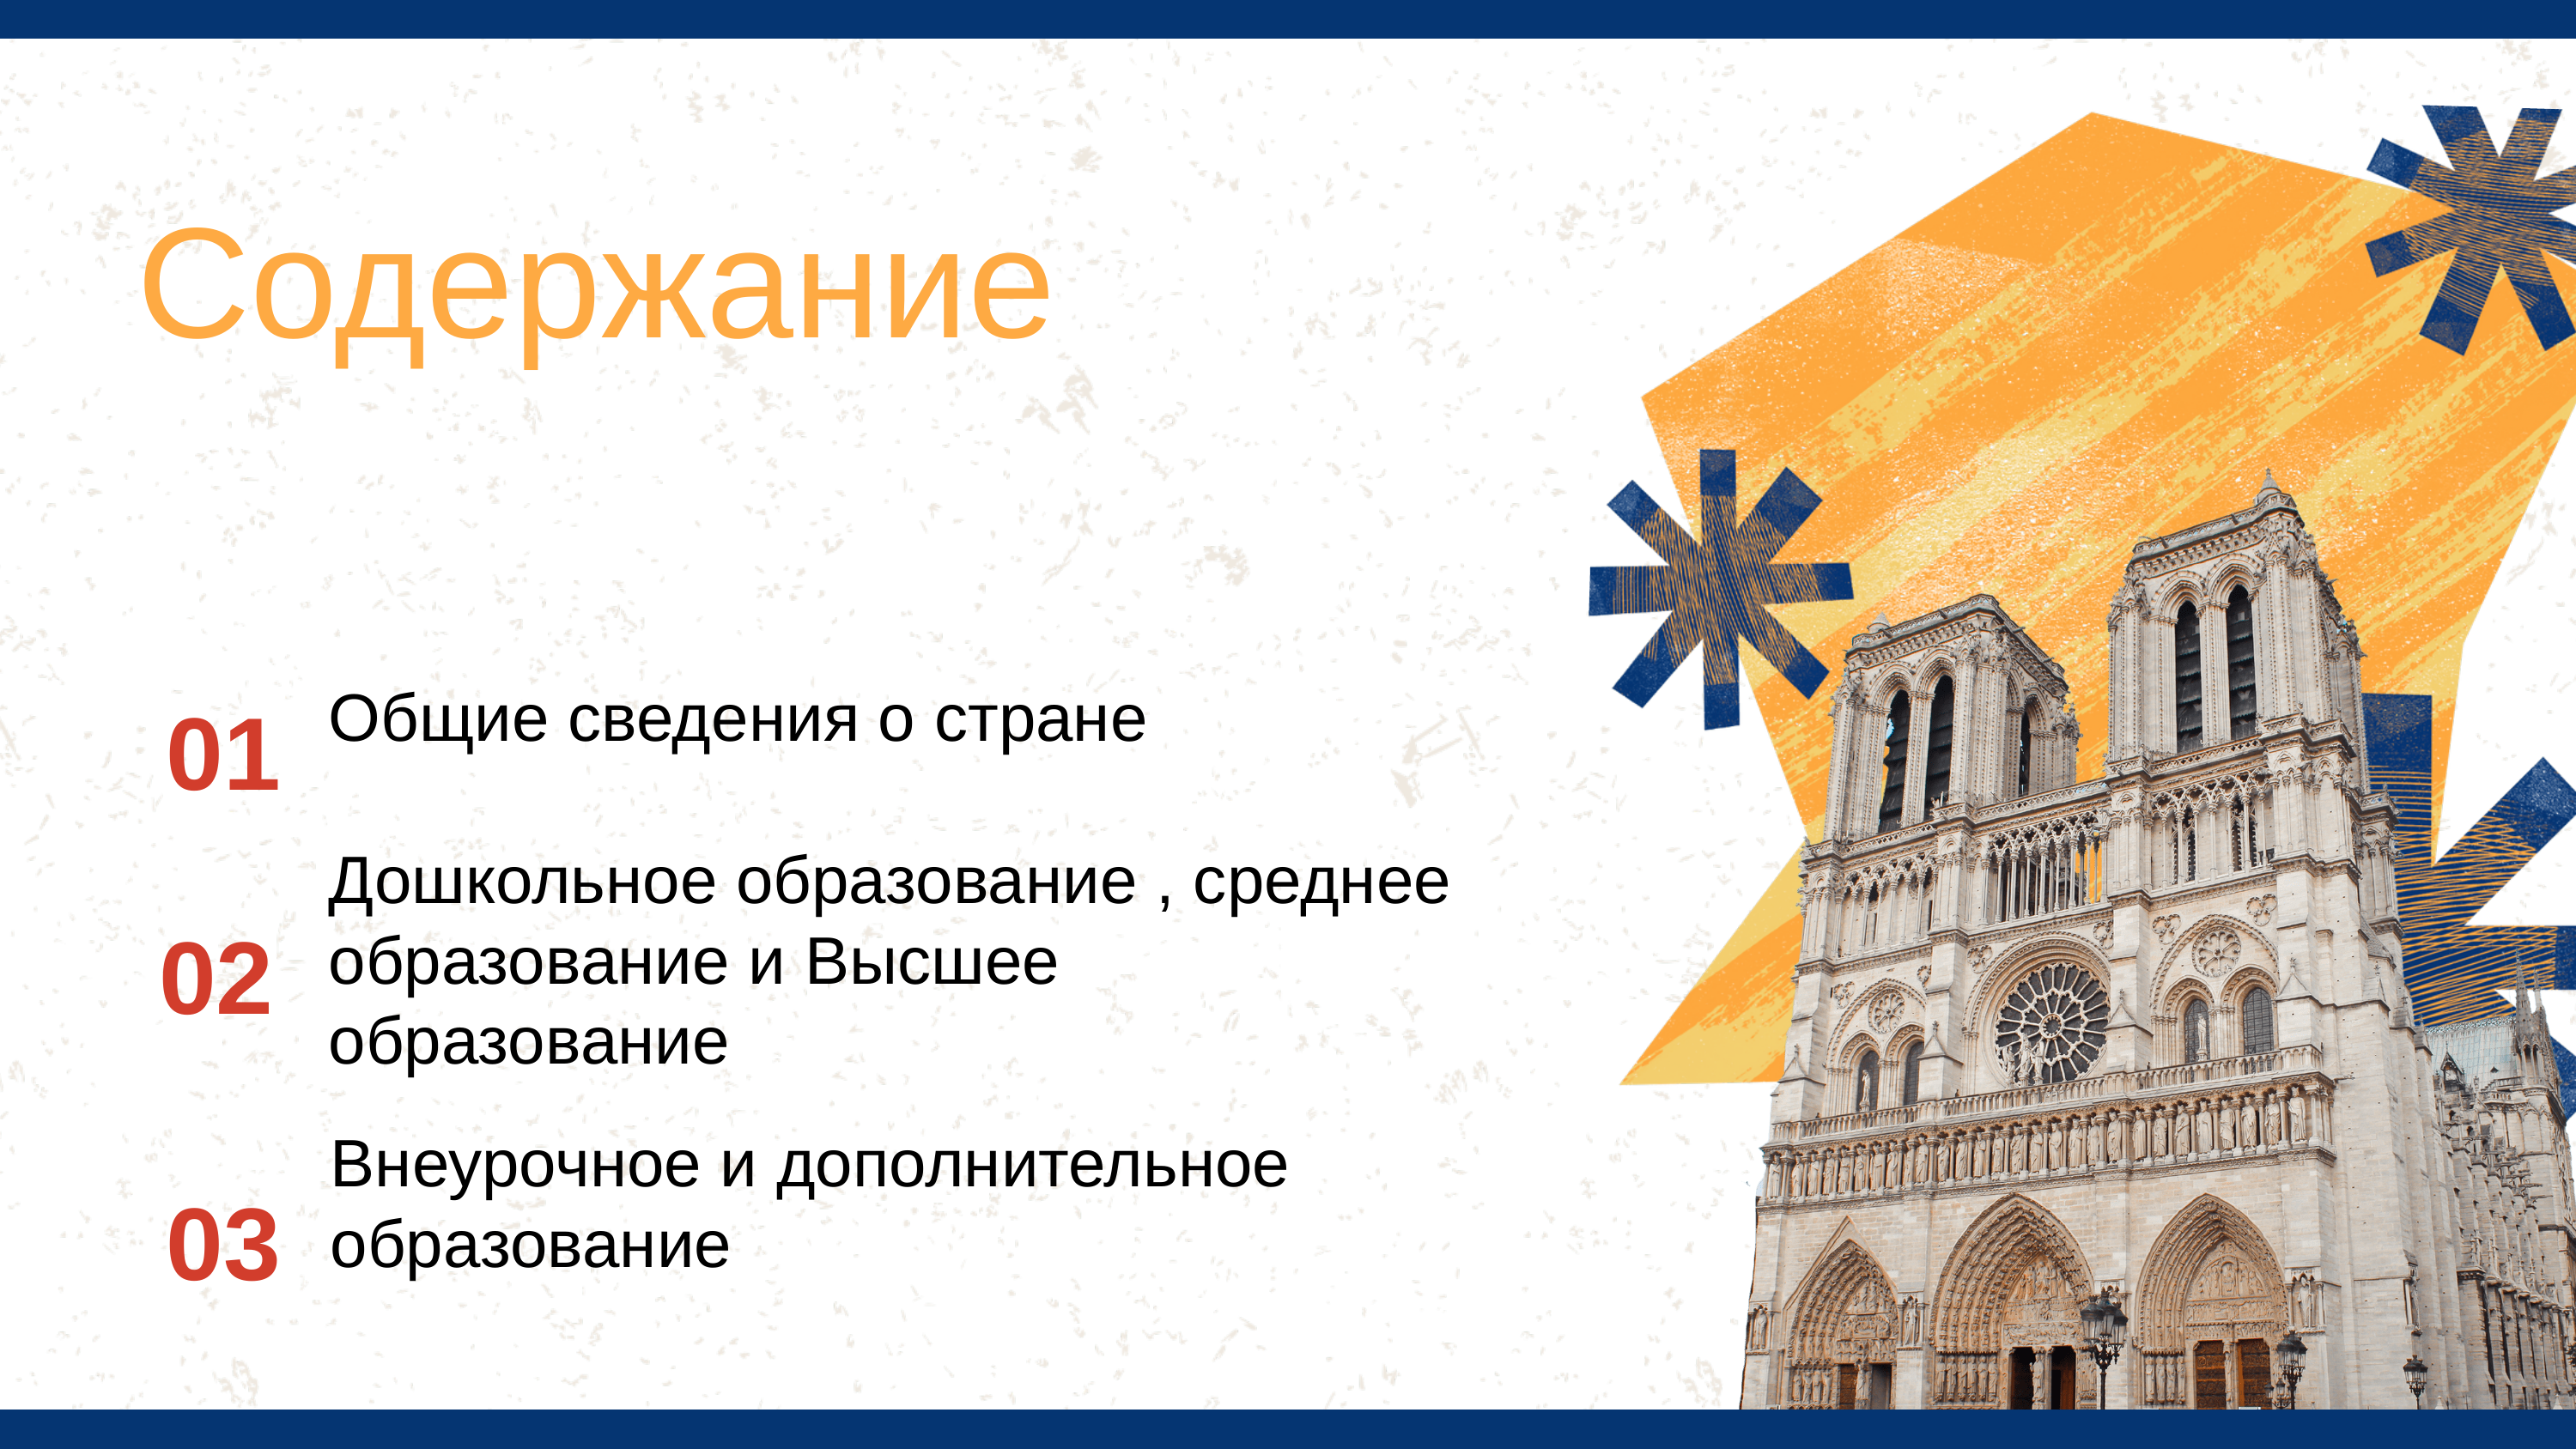

# Содержание
Общие сведения о стране
Дошкольное образование , среднее образование и Высшее образование
Внеурочное и дополнительное образование